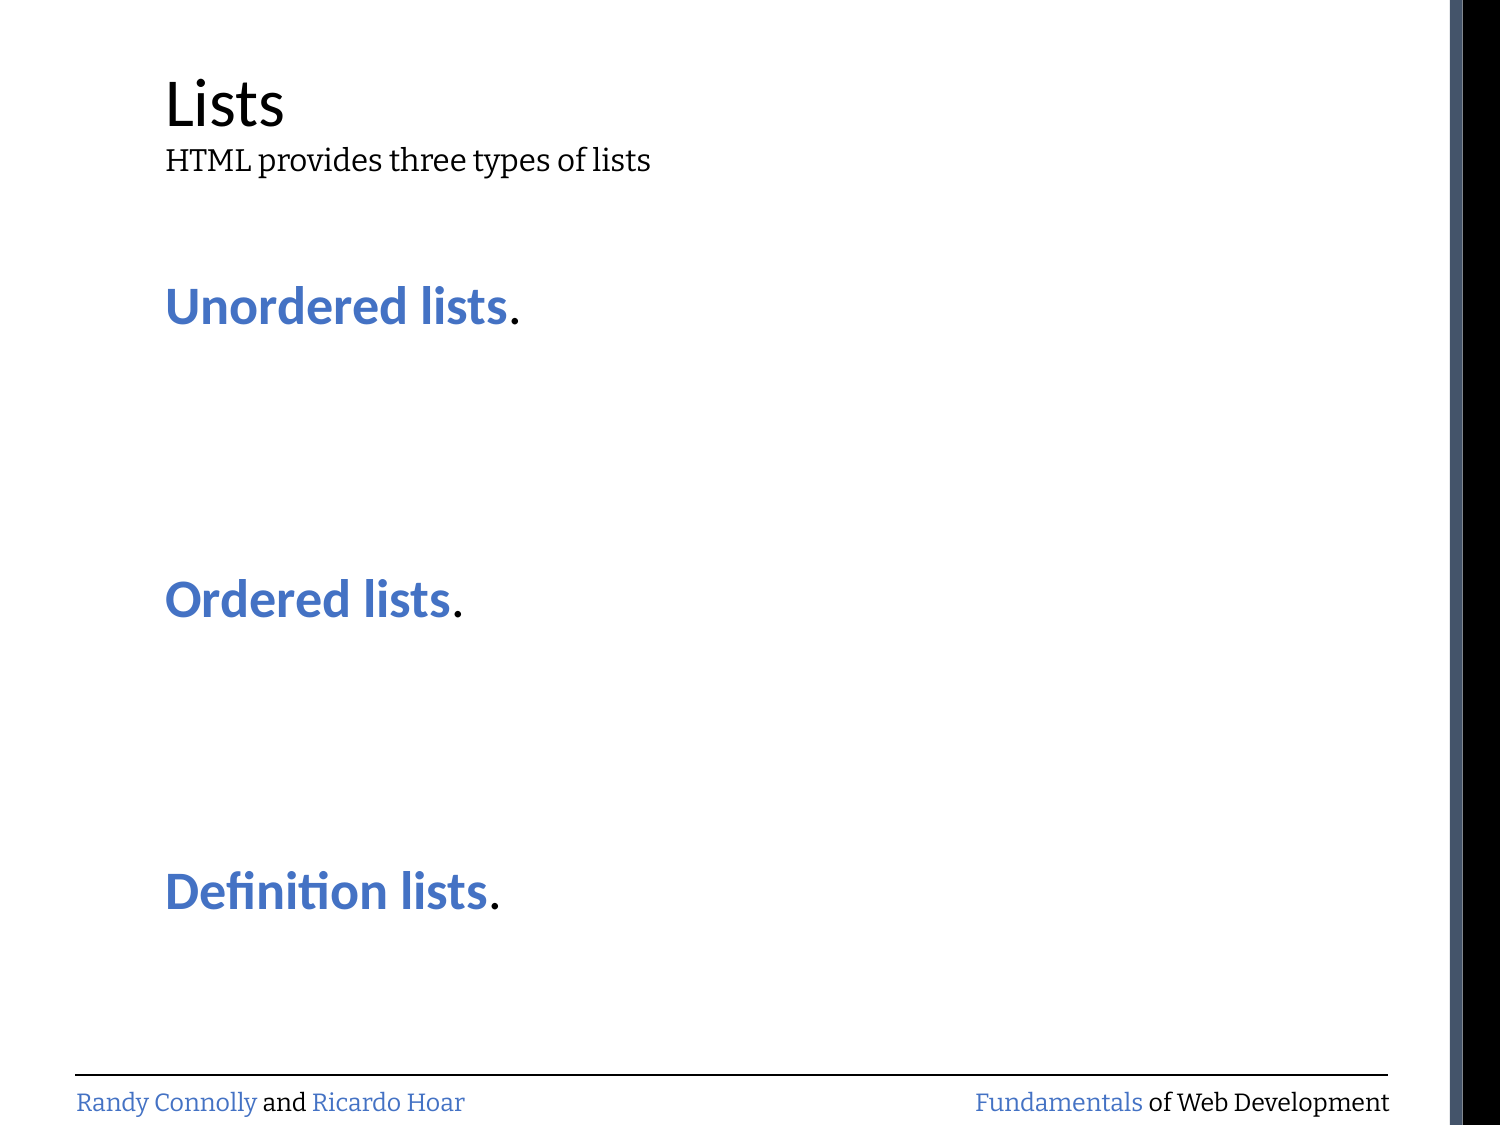

# Lists
HTML provides three types of lists
Unordered lists.

Ordered lists.

Definition lists.